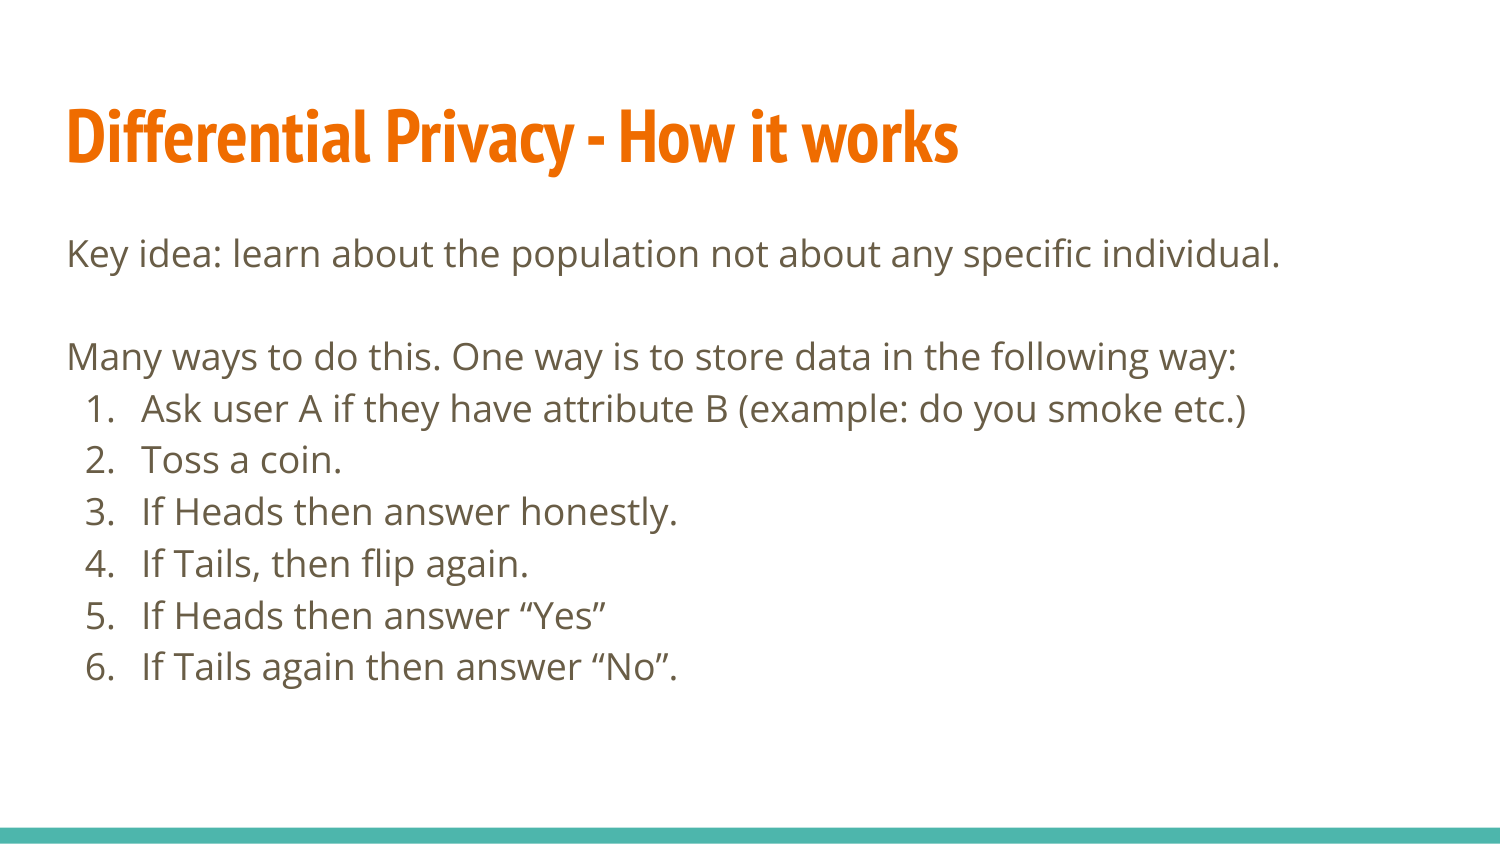

# Differential Privacy - How it works
Key idea: learn about the population not about any specific individual.

Many ways to do this. One way is to store data in the following way:
Ask user A if they have attribute B (example: do you smoke etc.)
Toss a coin.
If Heads then answer honestly.
If Tails, then flip again.
If Heads then answer “Yes”
If Tails again then answer “No”.